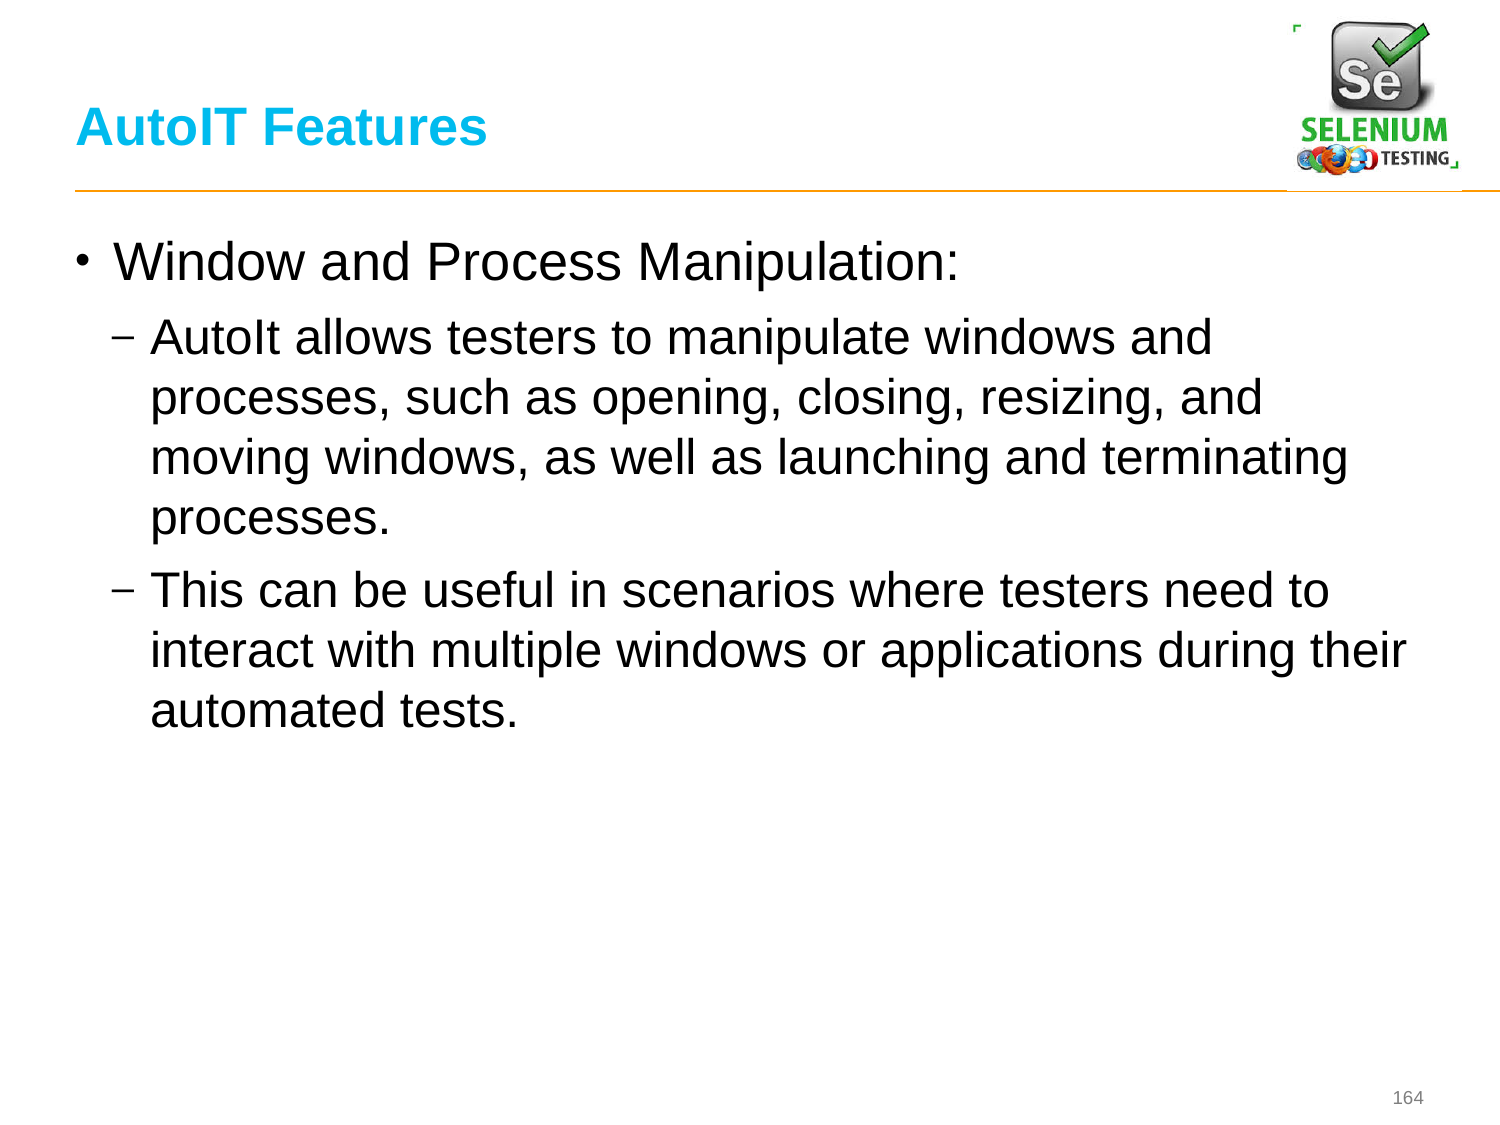

# AutoIT Features
Window and Process Manipulation:
AutoIt allows testers to manipulate windows and processes, such as opening, closing, resizing, and moving windows, as well as launching and terminating processes.
This can be useful in scenarios where testers need to interact with multiple windows or applications during their automated tests.